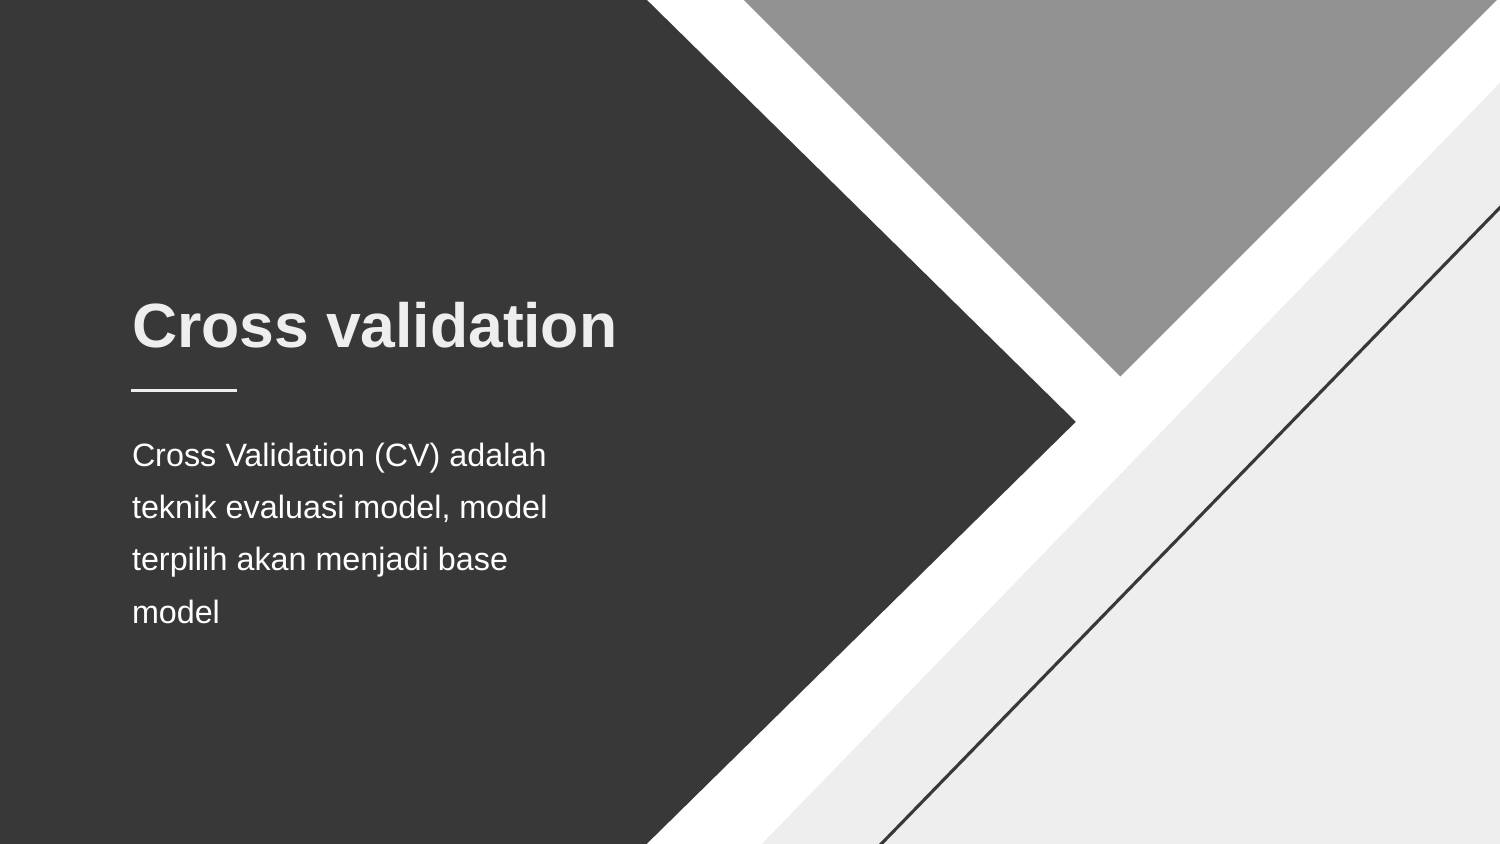

# Cross validation
Cross Validation (CV) adalah teknik evaluasi model, model terpilih akan menjadi base model